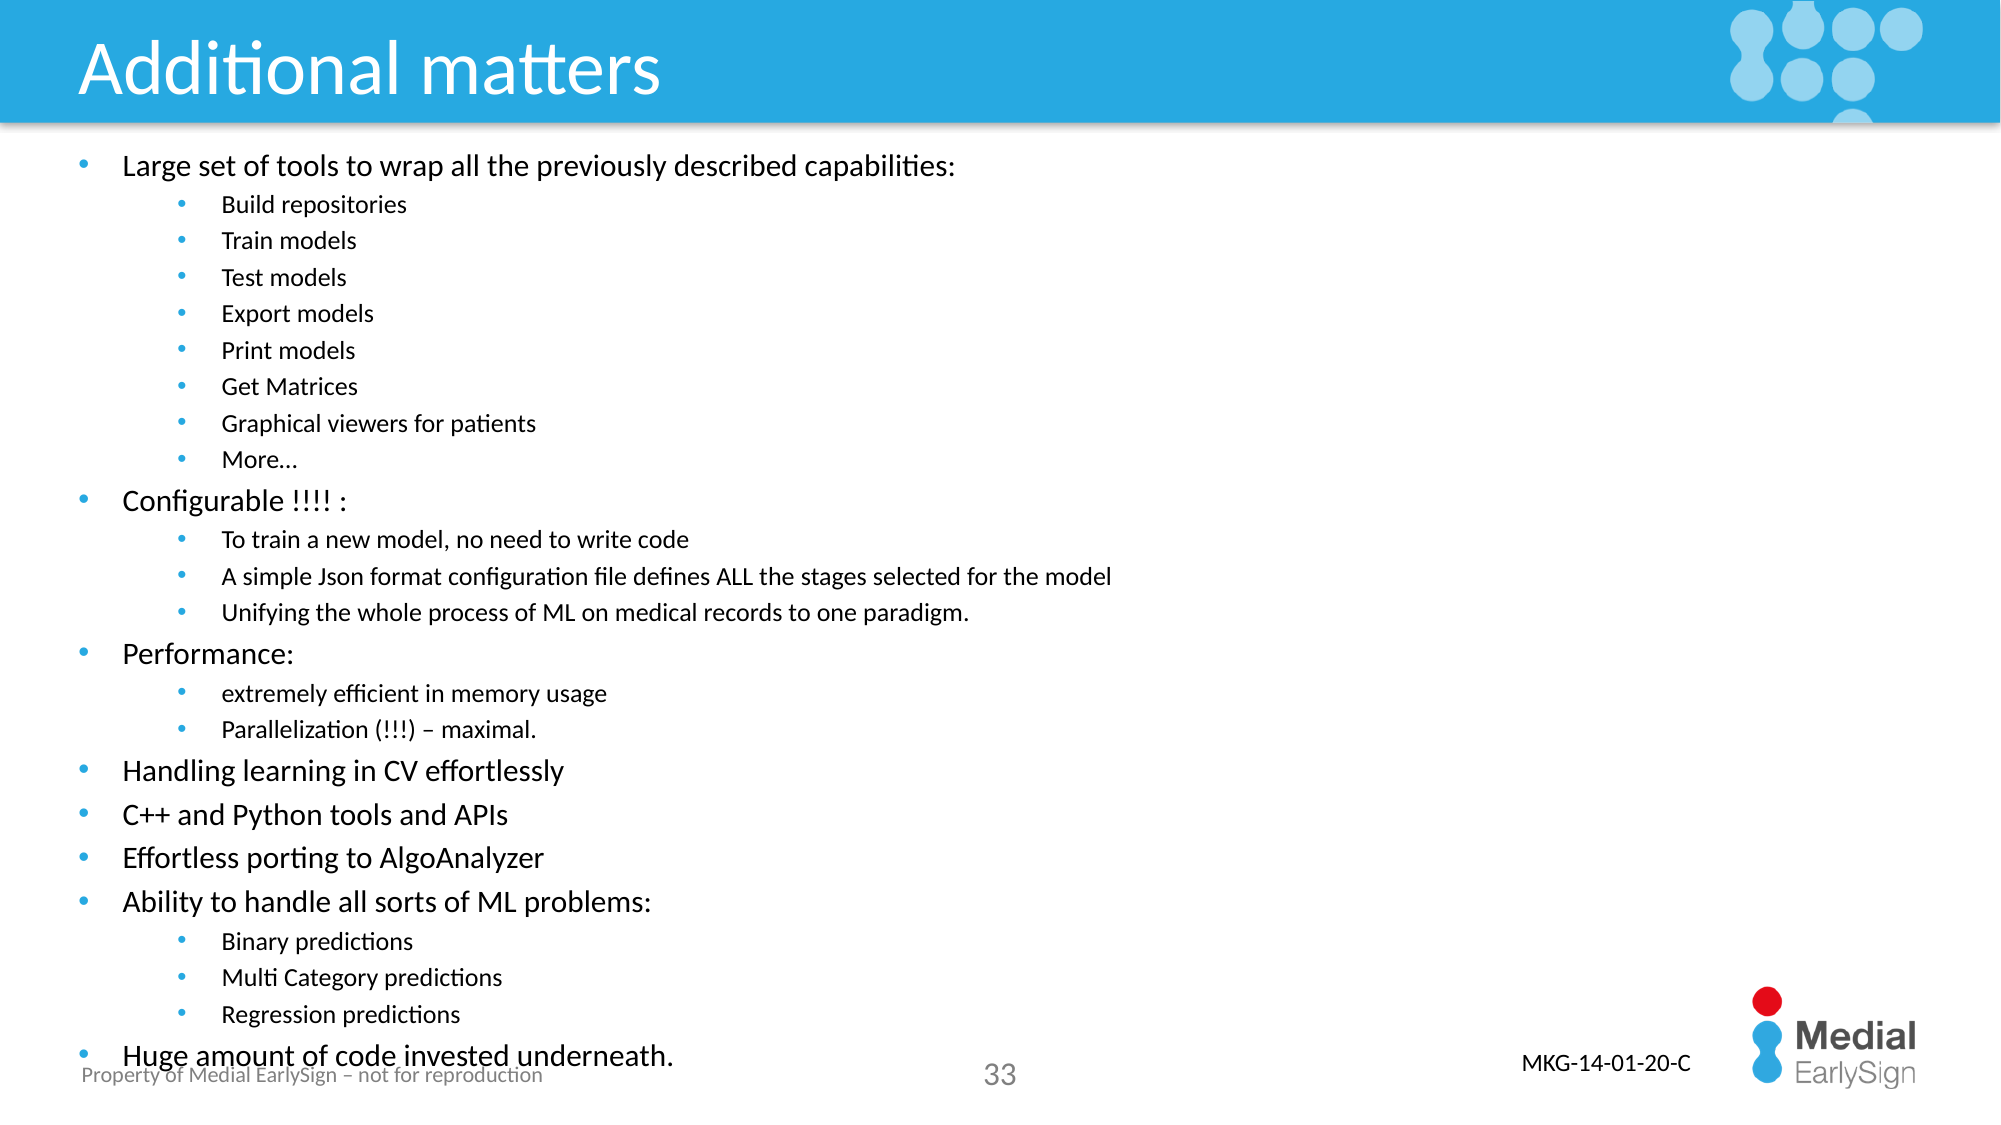

# Additional matters
Large set of tools to wrap all the previously described capabilities:
Build repositories
Train models
Test models
Export models
Print models
Get Matrices
Graphical viewers for patients
More…
Configurable !!!! :
To train a new model, no need to write code
A simple Json format configuration file defines ALL the stages selected for the model
Unifying the whole process of ML on medical records to one paradigm.
Performance:
extremely efficient in memory usage
Parallelization (!!!) – maximal.
Handling learning in CV effortlessly
C++ and Python tools and APIs
Effortless porting to AlgoAnalyzer
Ability to handle all sorts of ML problems:
Binary predictions
Multi Category predictions
Regression predictions
Huge amount of code invested underneath.